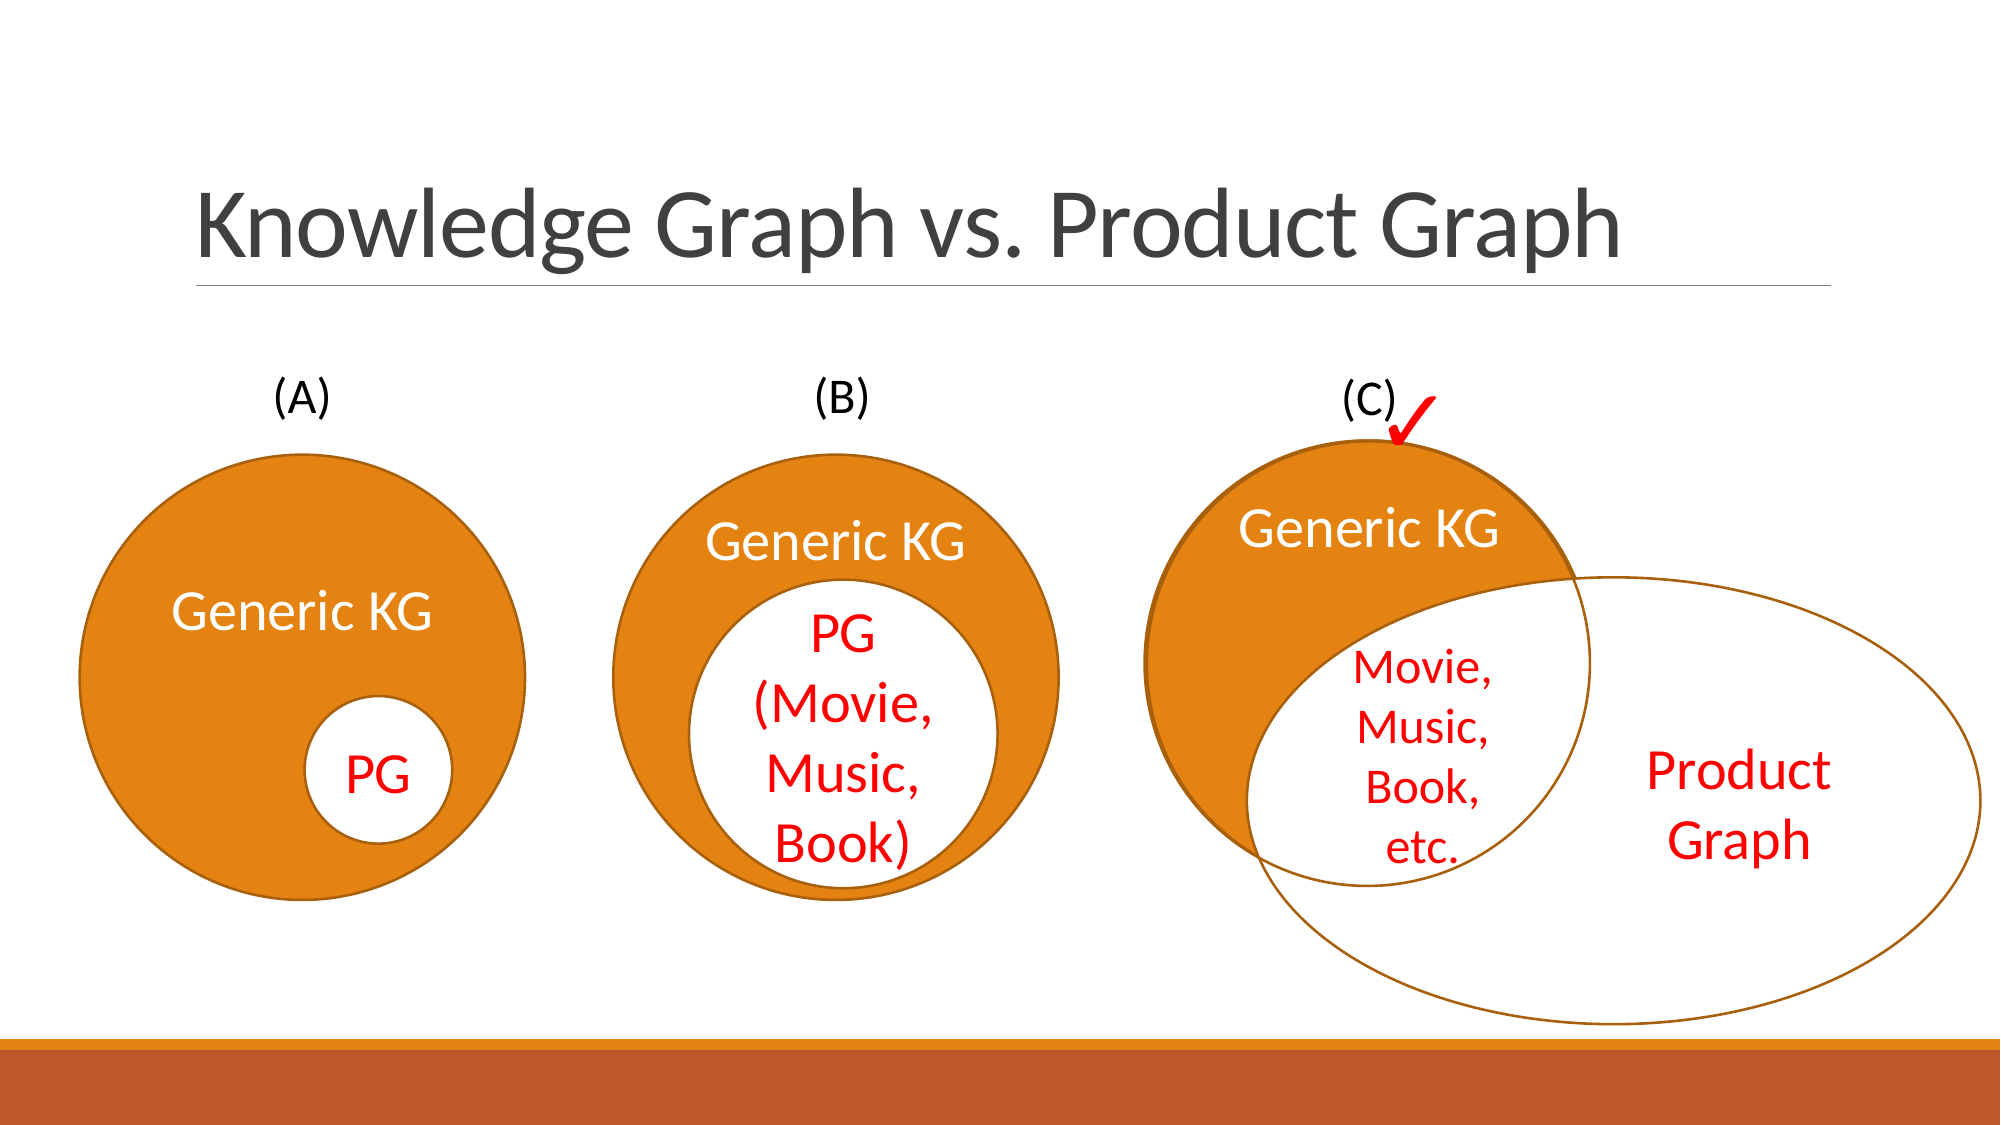

# Knowledge Graph vs. Product Graph
✓
(A)
(B)
(C)

Generic KG

                   Product
                   Graph
Movie,
Music,
Book,
etc.
Generic KG

Generic KG

PG
(Movie,
Music,
Book)
PG